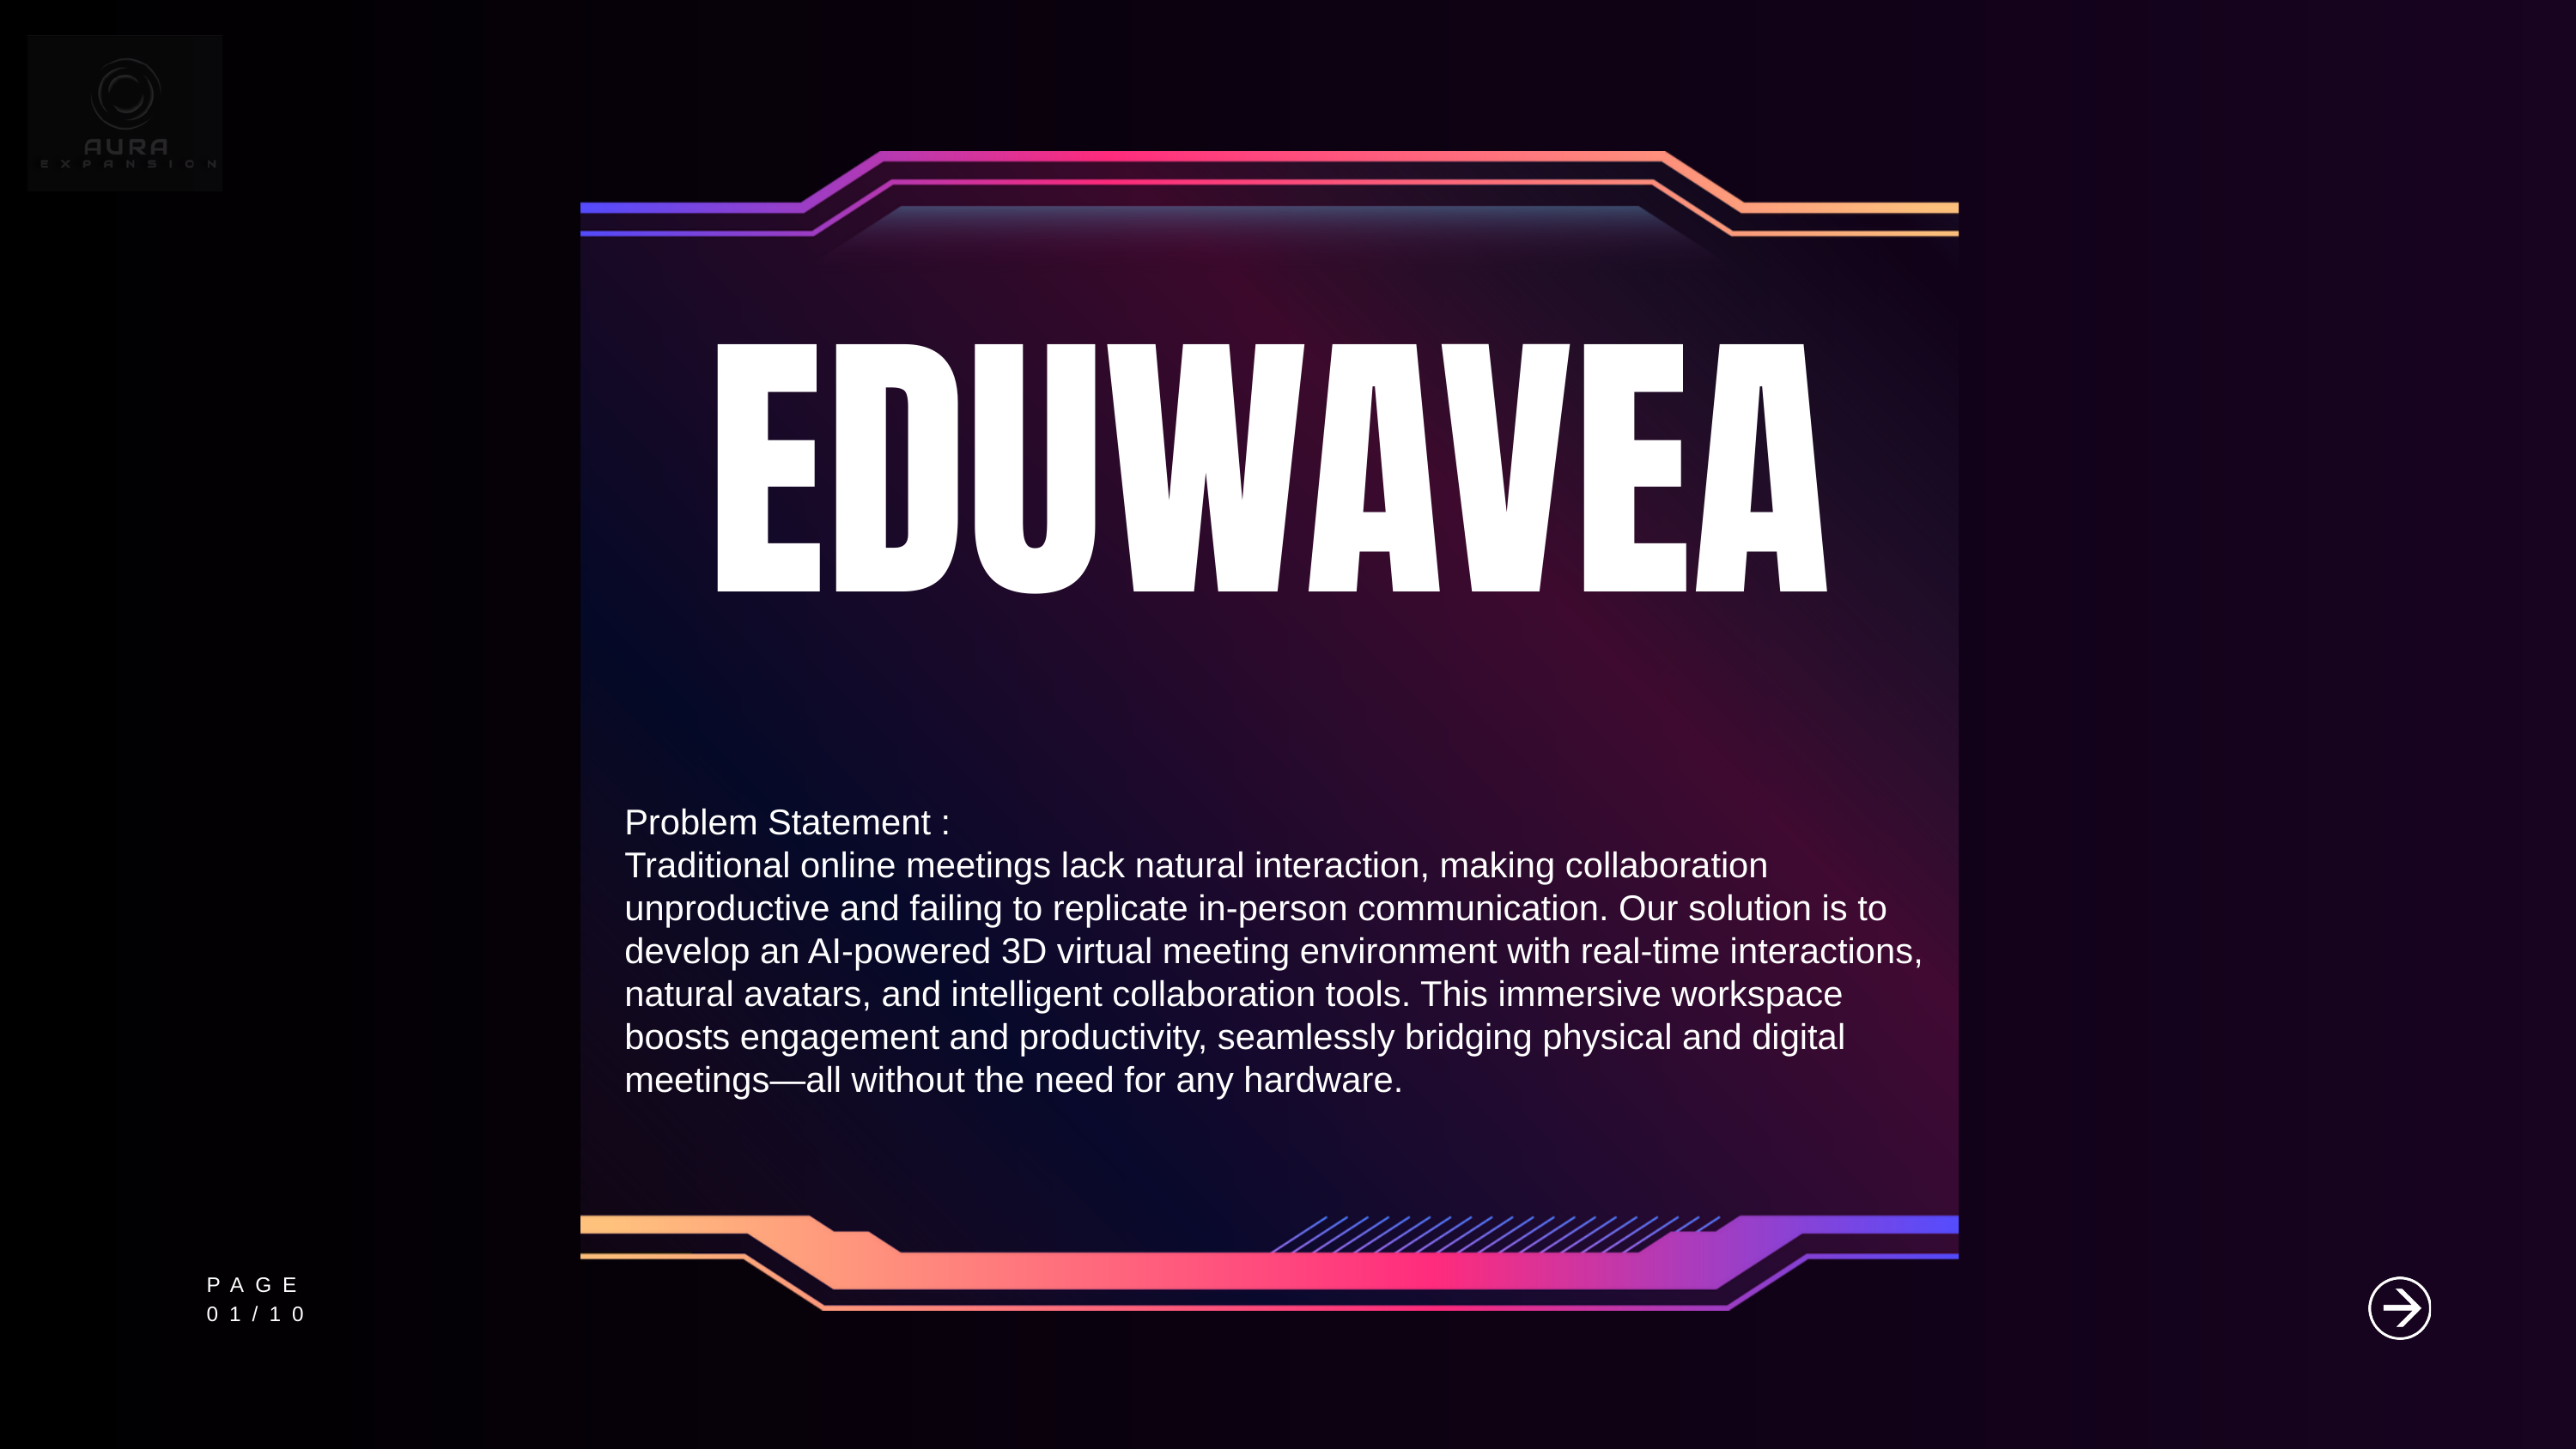

EDUWAVEA

Problem Statement :
Traditional online meetings lack natural interaction, making collaboration unproductive and failing to replicate in-person communication. Our solution is to develop an AI-powered 3D virtual meeting environment with real-time interactions, natural avatars, and intelligent collaboration tools. This immersive workspace boosts engagement and productivity, seamlessly bridging physical and digital meetings—all without the need for any hardware.

PAGE
01/10